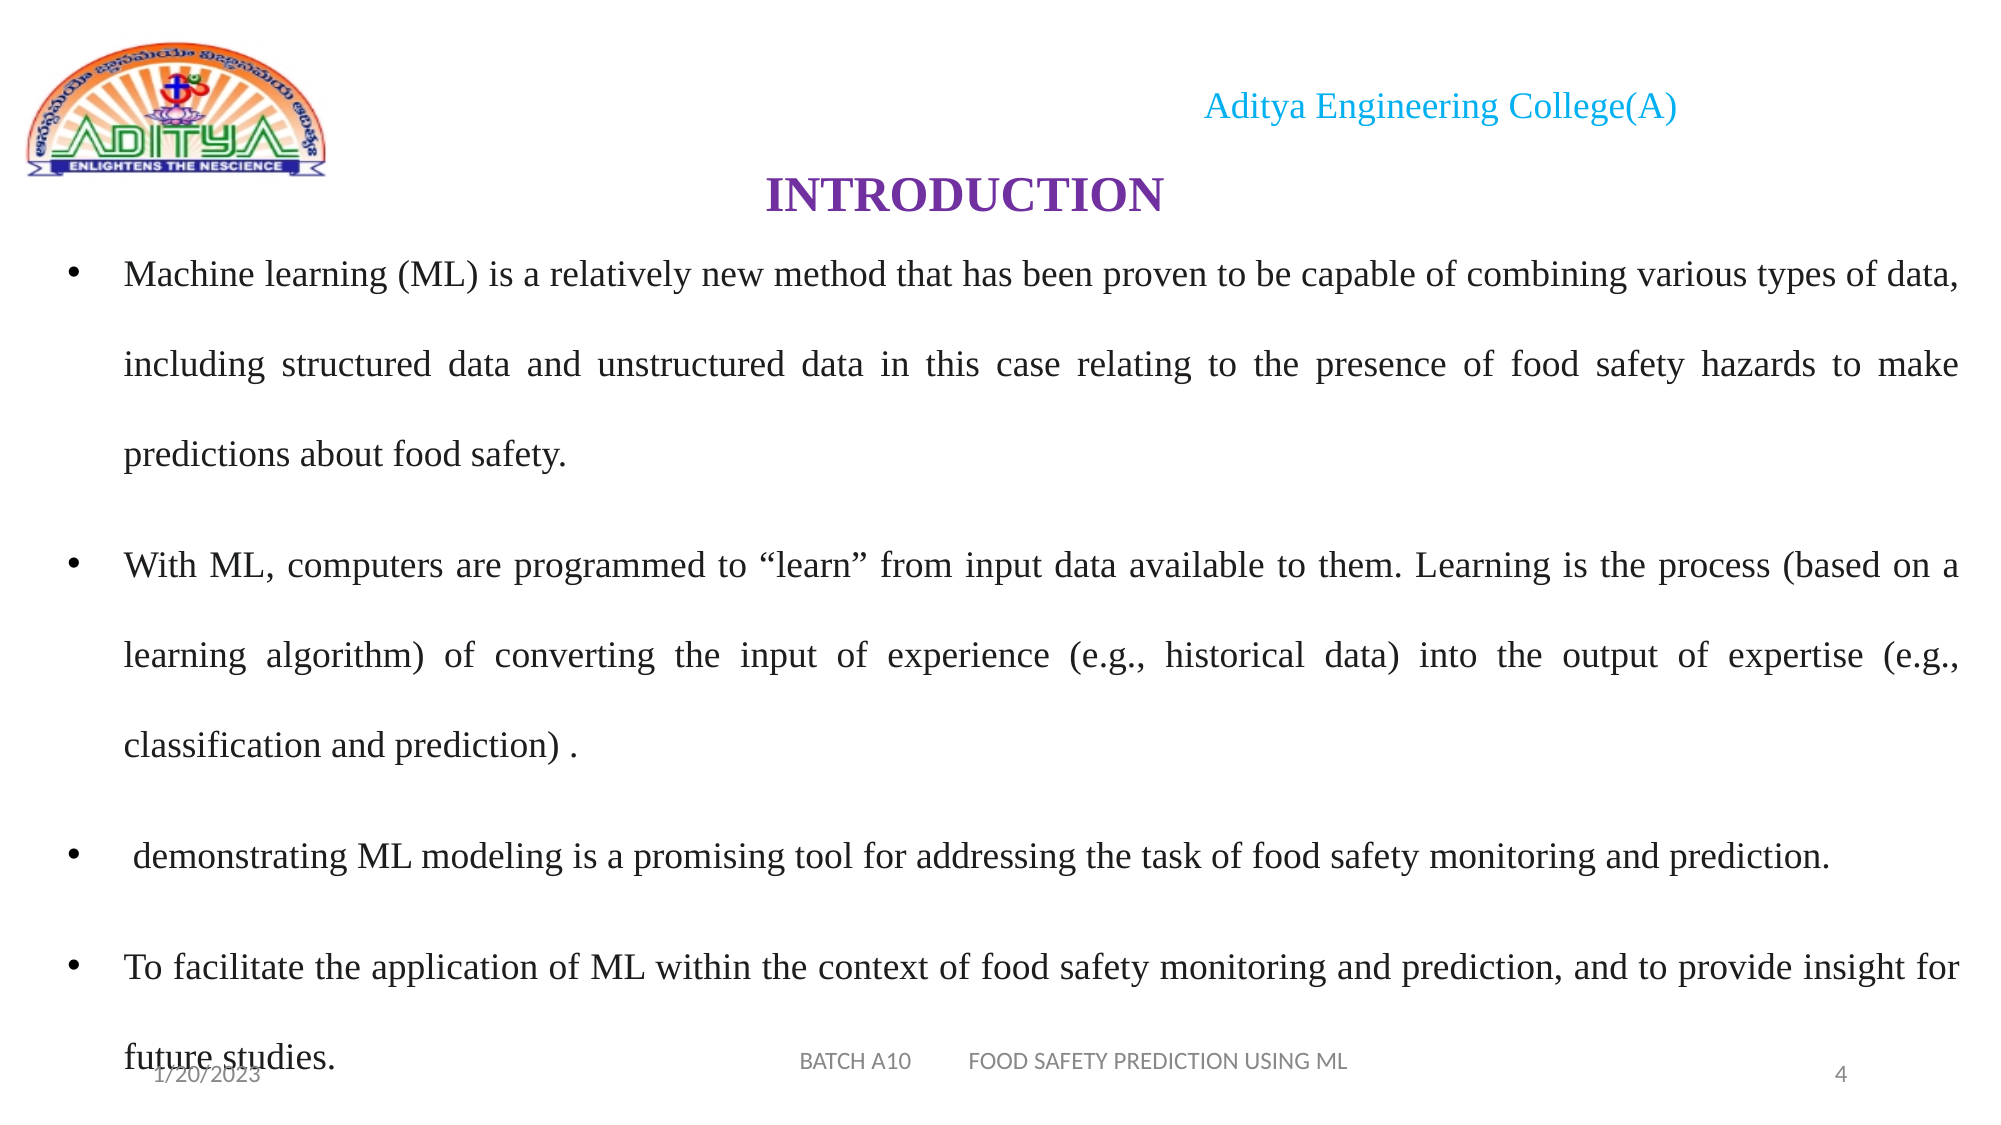

# INTRODUCTION

Machine learning (ML) is a relatively new method that has been proven to be capable of combining various types of data, including structured data and unstructured data in this case relating to the presence of food safety hazards to make predictions about food safety.
With ML, computers are programmed to “learn” from input data available to them. Learning is the process (based on a learning algorithm) of converting the input of experience (e.g., historical data) into the output of expertise (e.g., classification and prediction) .
 demonstrating ML modeling is a promising tool for addressing the task of food safety monitoring and prediction.
To facilitate the application of ML within the context of food safety monitoring and prediction, and to provide insight for future studies.

BATCH A10          FOOD SAFETY PREDICTION USING ML
1/20/2023
4